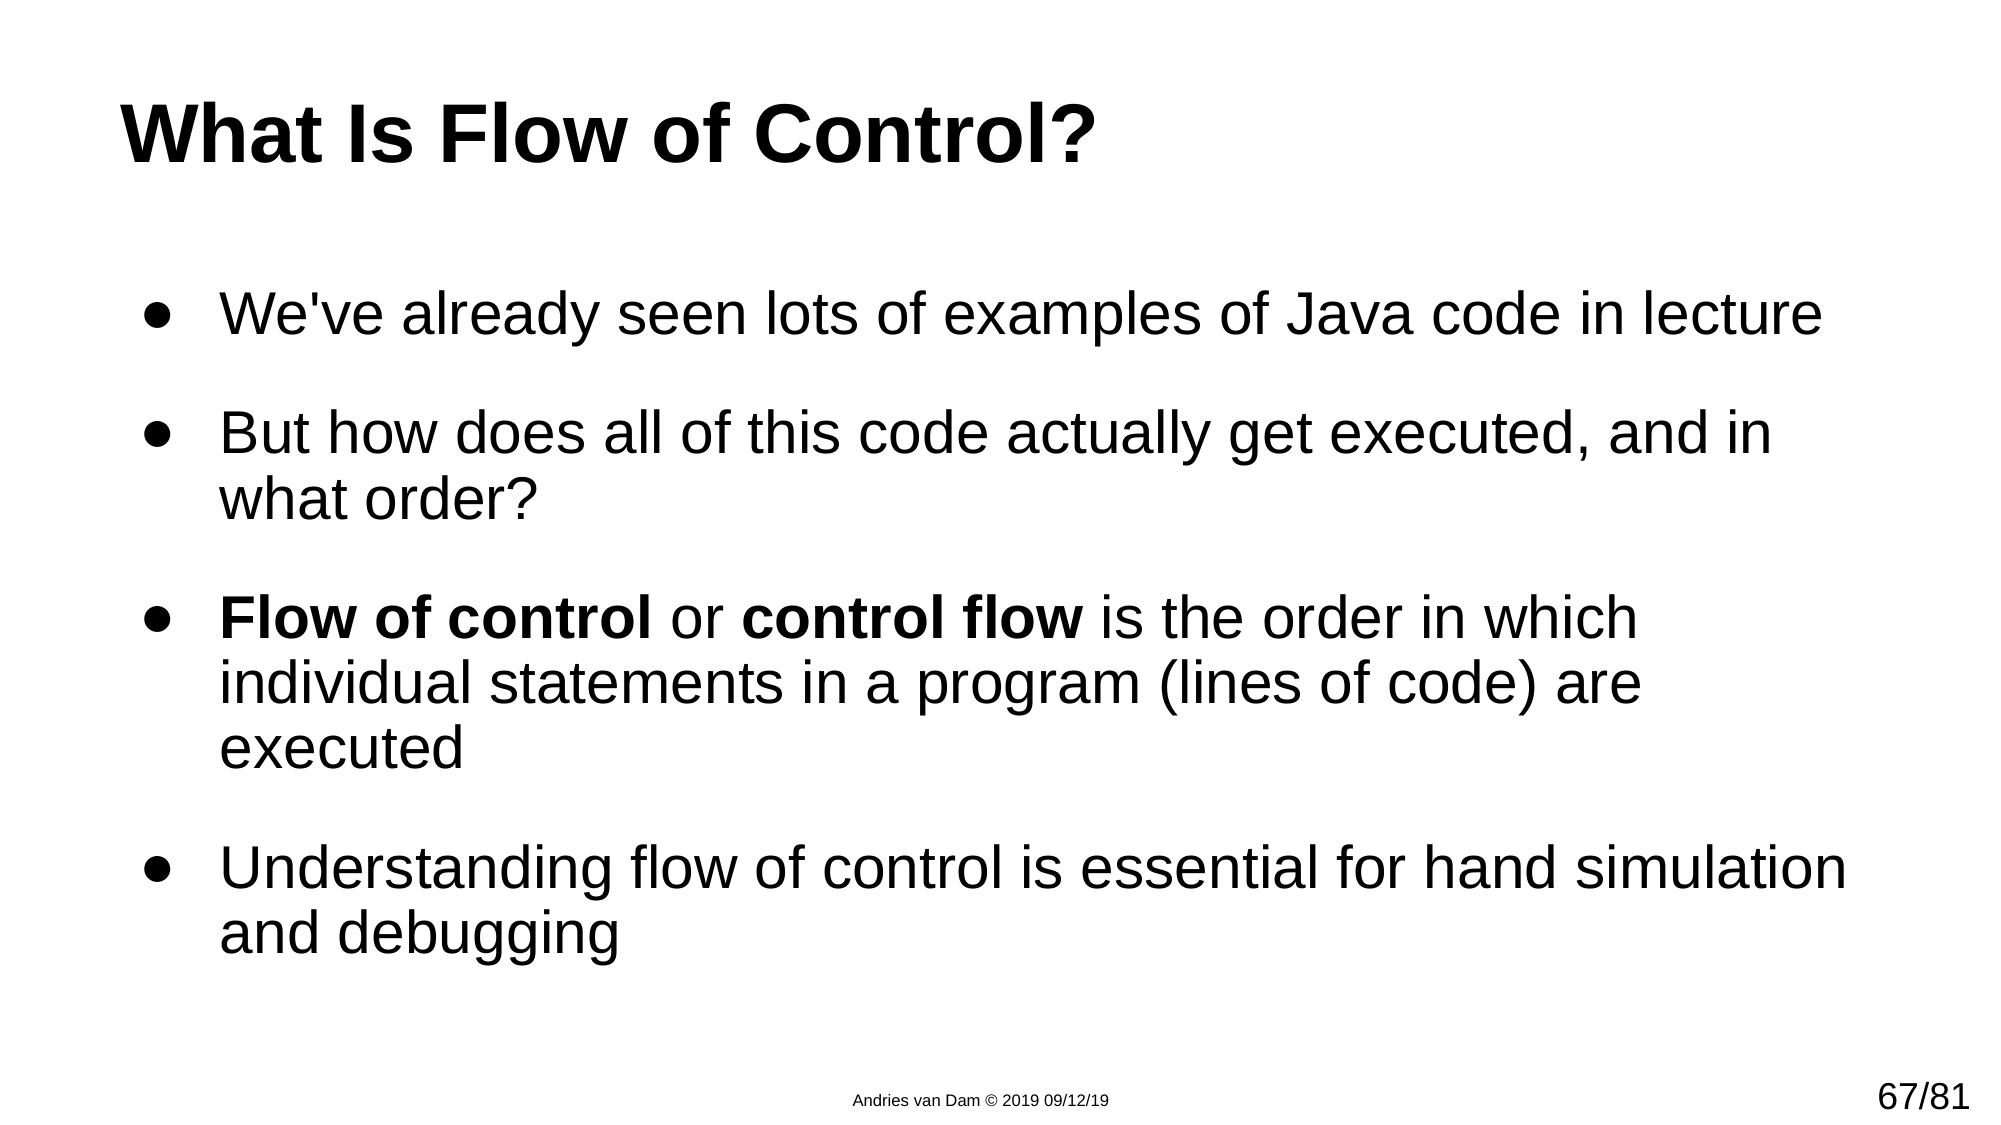

# What Is Flow of Control?
We've already seen lots of examples of Java code in lecture
But how does all of this code actually get executed, and in what order?
Flow of control or control flow is the order in which individual statements in a program (lines of code) are executed
Understanding flow of control is essential for hand simulation and debugging